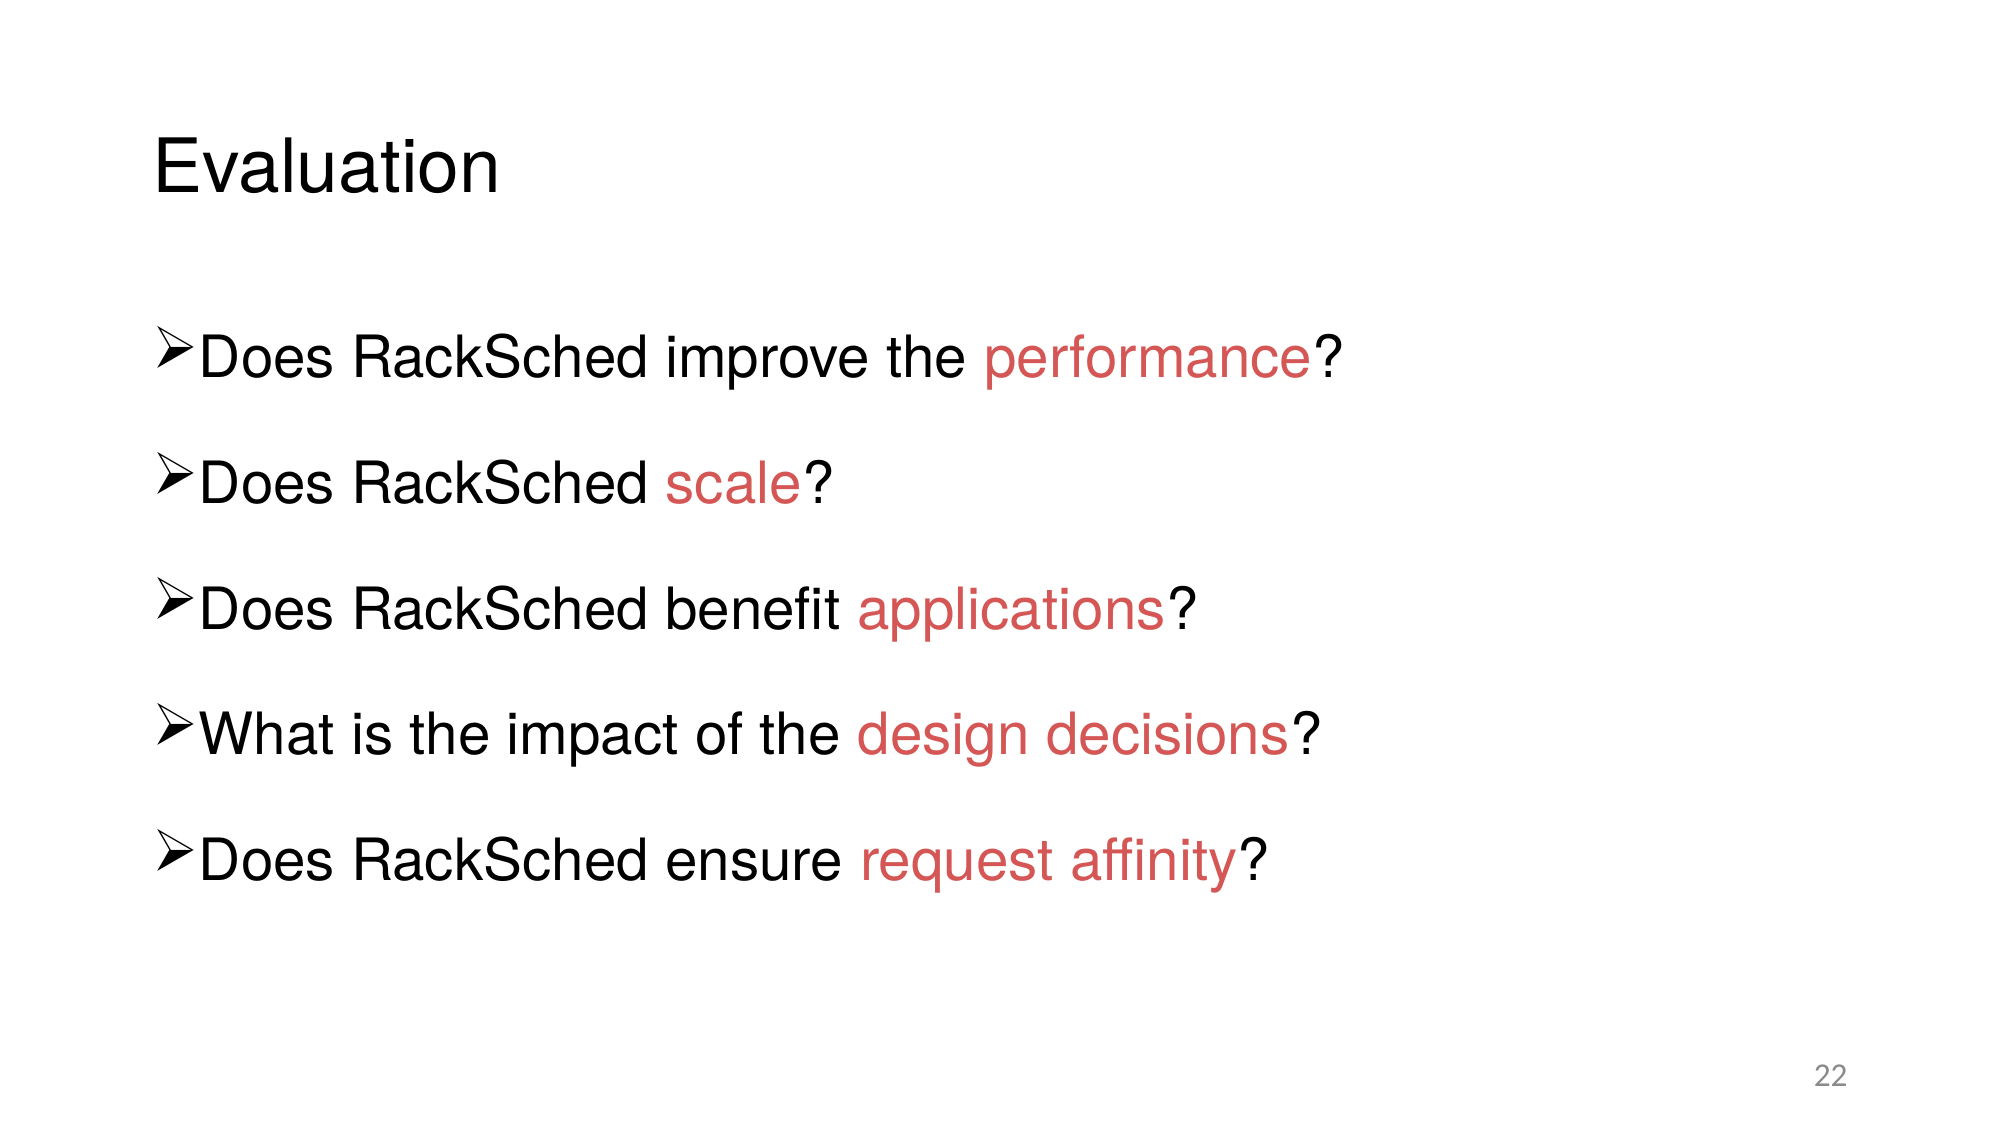

# Evaluation
Does RackSched improve the performance?
Does RackSched scale?
Does RackSched benefit applications?
What is the impact of the design decisions?
Does RackSched ensure request affinity?

22